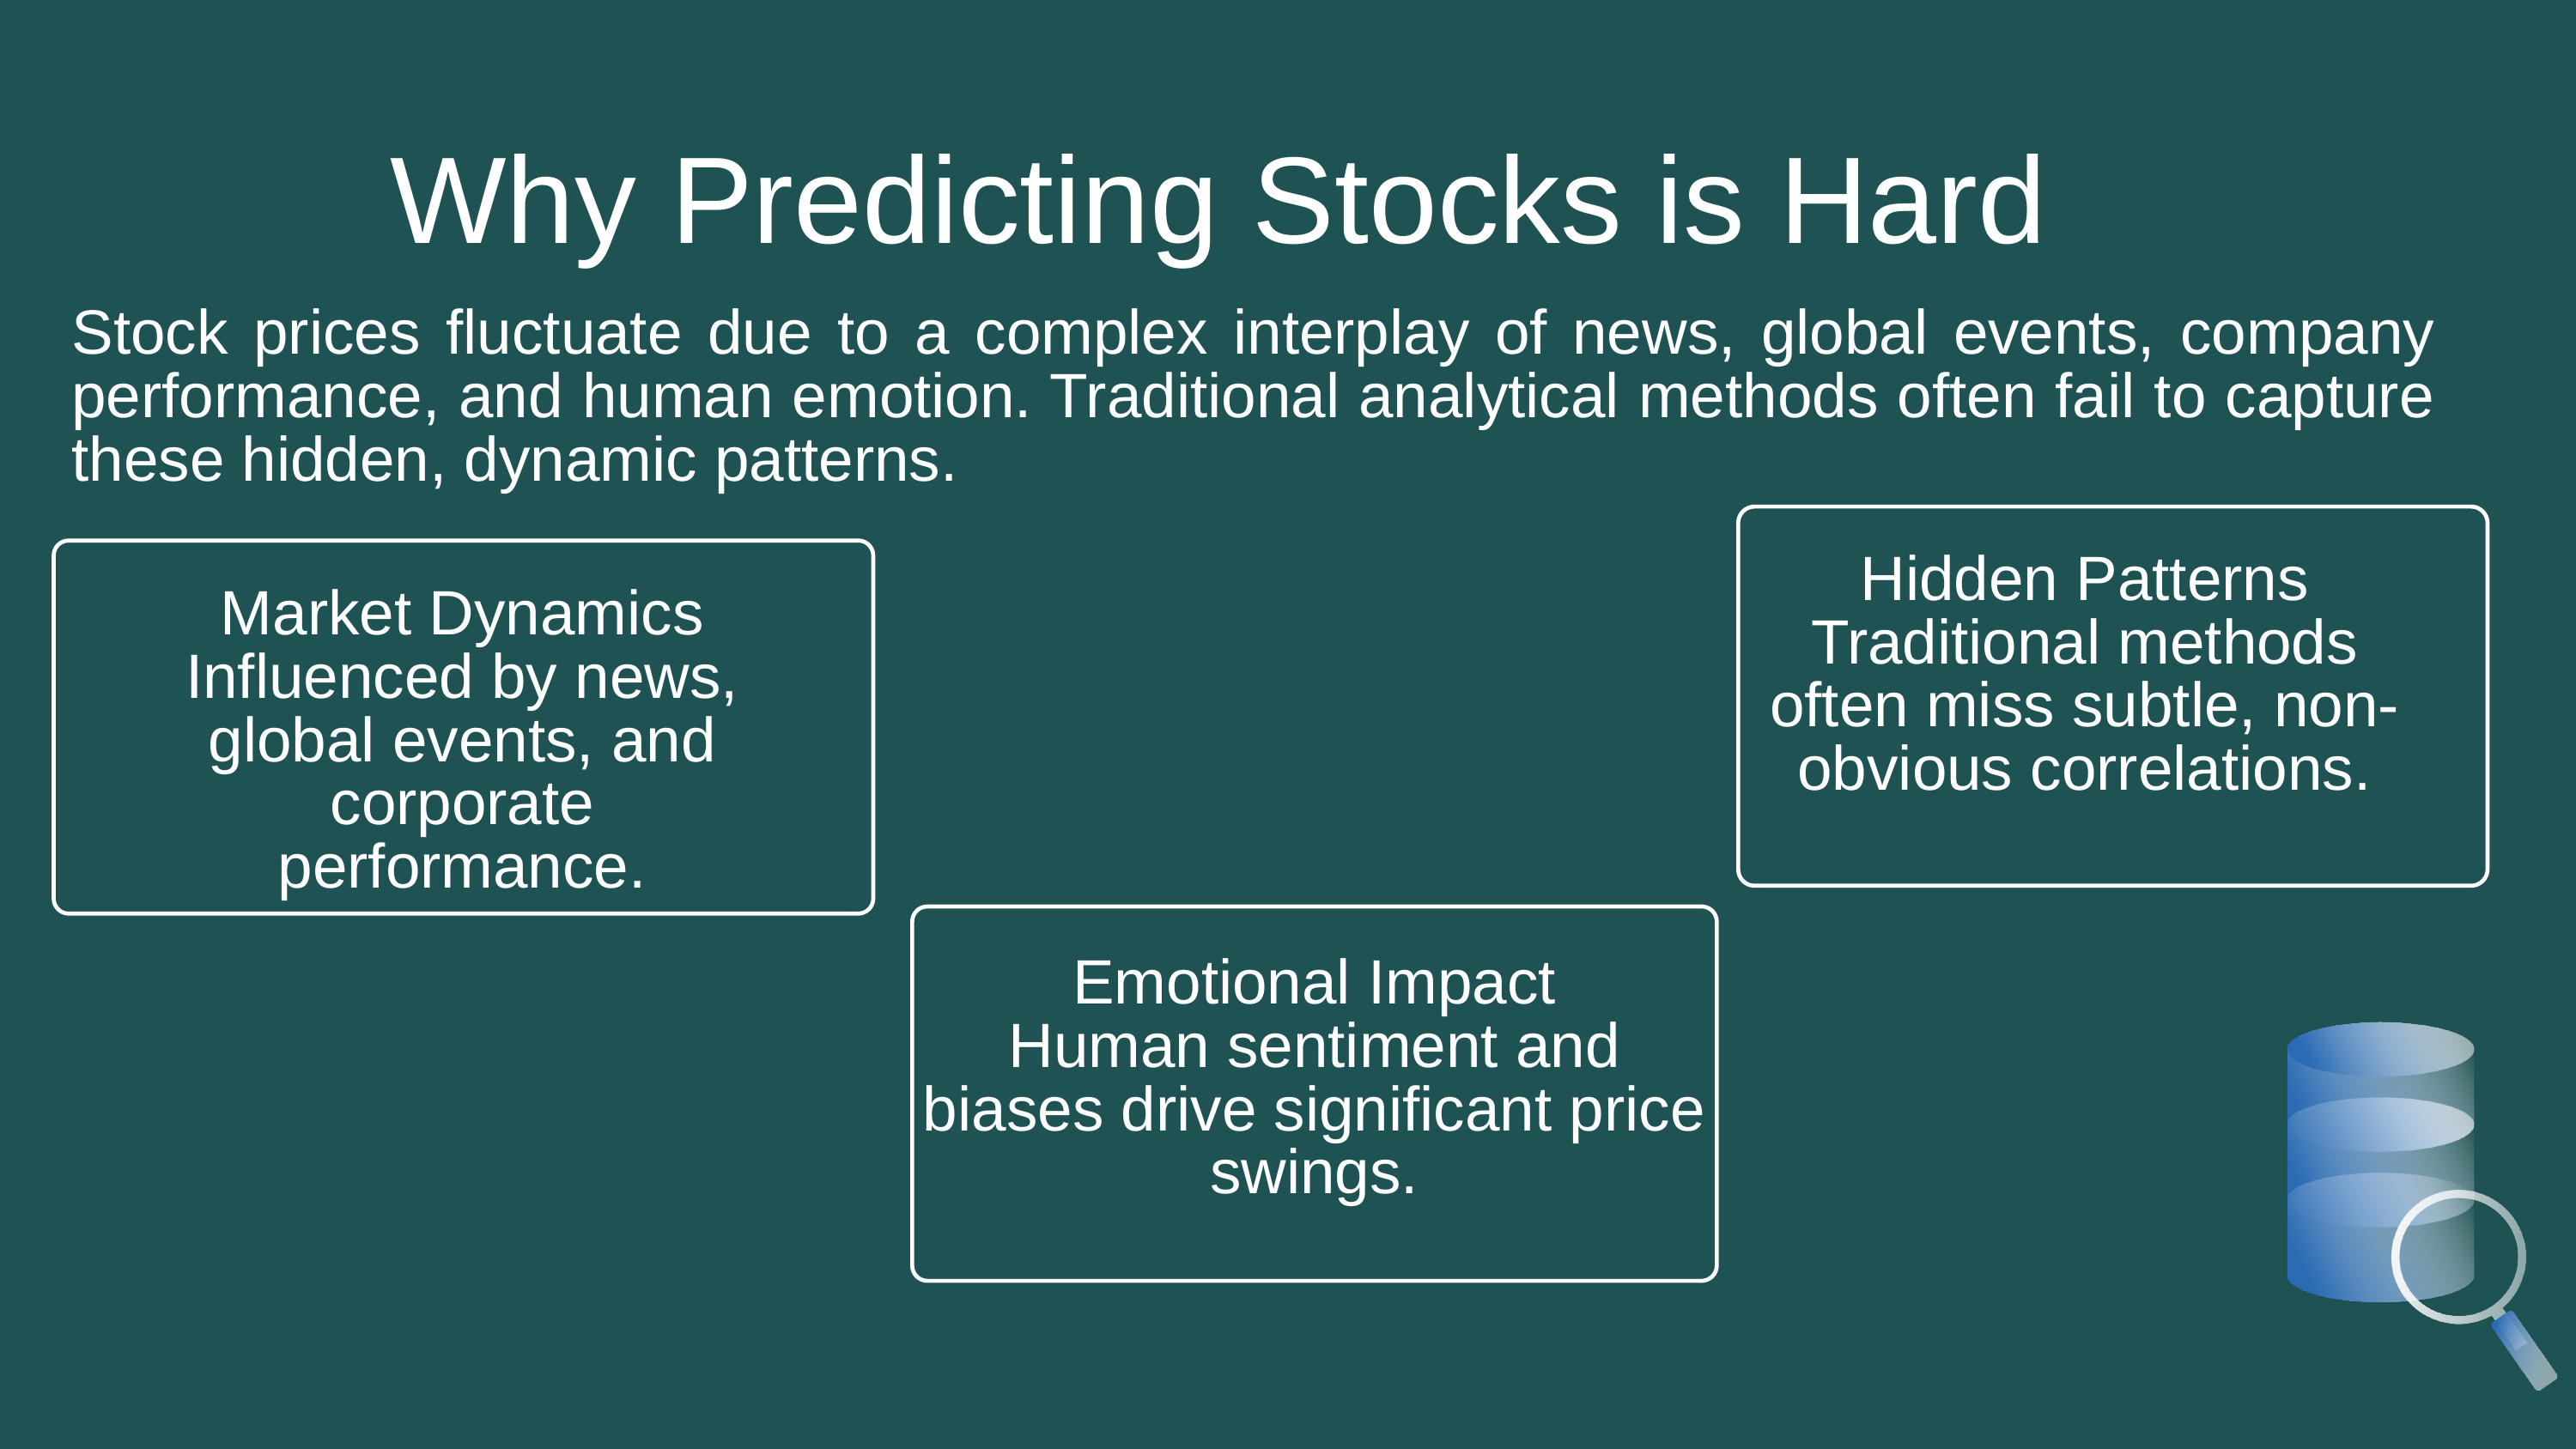

Why Predicting Stocks is Hard
Stock prices fluctuate due to a complex interplay of news, global events, company performance, and human emotion. Traditional analytical methods often fail to capture these hidden, dynamic patterns.

Hidden Patterns
Traditional methods often miss subtle, non-obvious correlations.
Market Dynamics
Influenced by news, global events, and corporate performance.

Emotional Impact
Human sentiment and biases drive significant price swings.